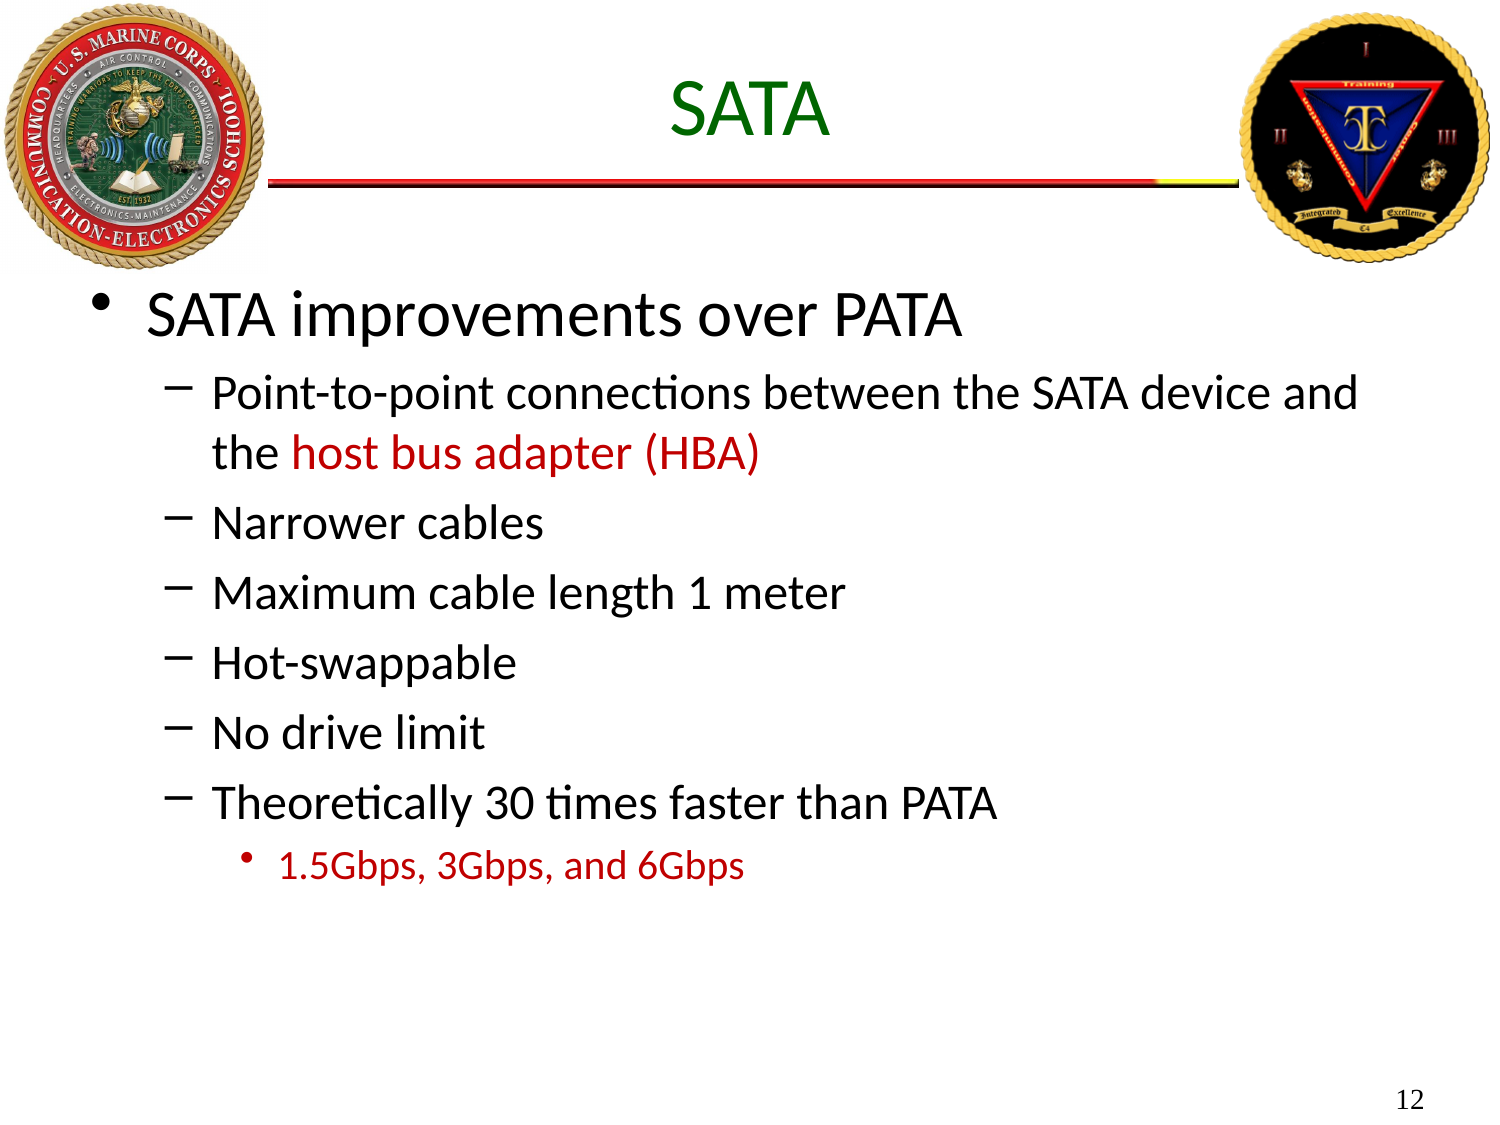

# SATA
SATA improvements over PATA
Point-to-point connections between the SATA device and the host bus adapter (HBA)
Narrower cables
Maximum cable length 1 meter
Hot-swappable
No drive limit
Theoretically 30 times faster than PATA
1.5Gbps, 3Gbps, and 6Gbps